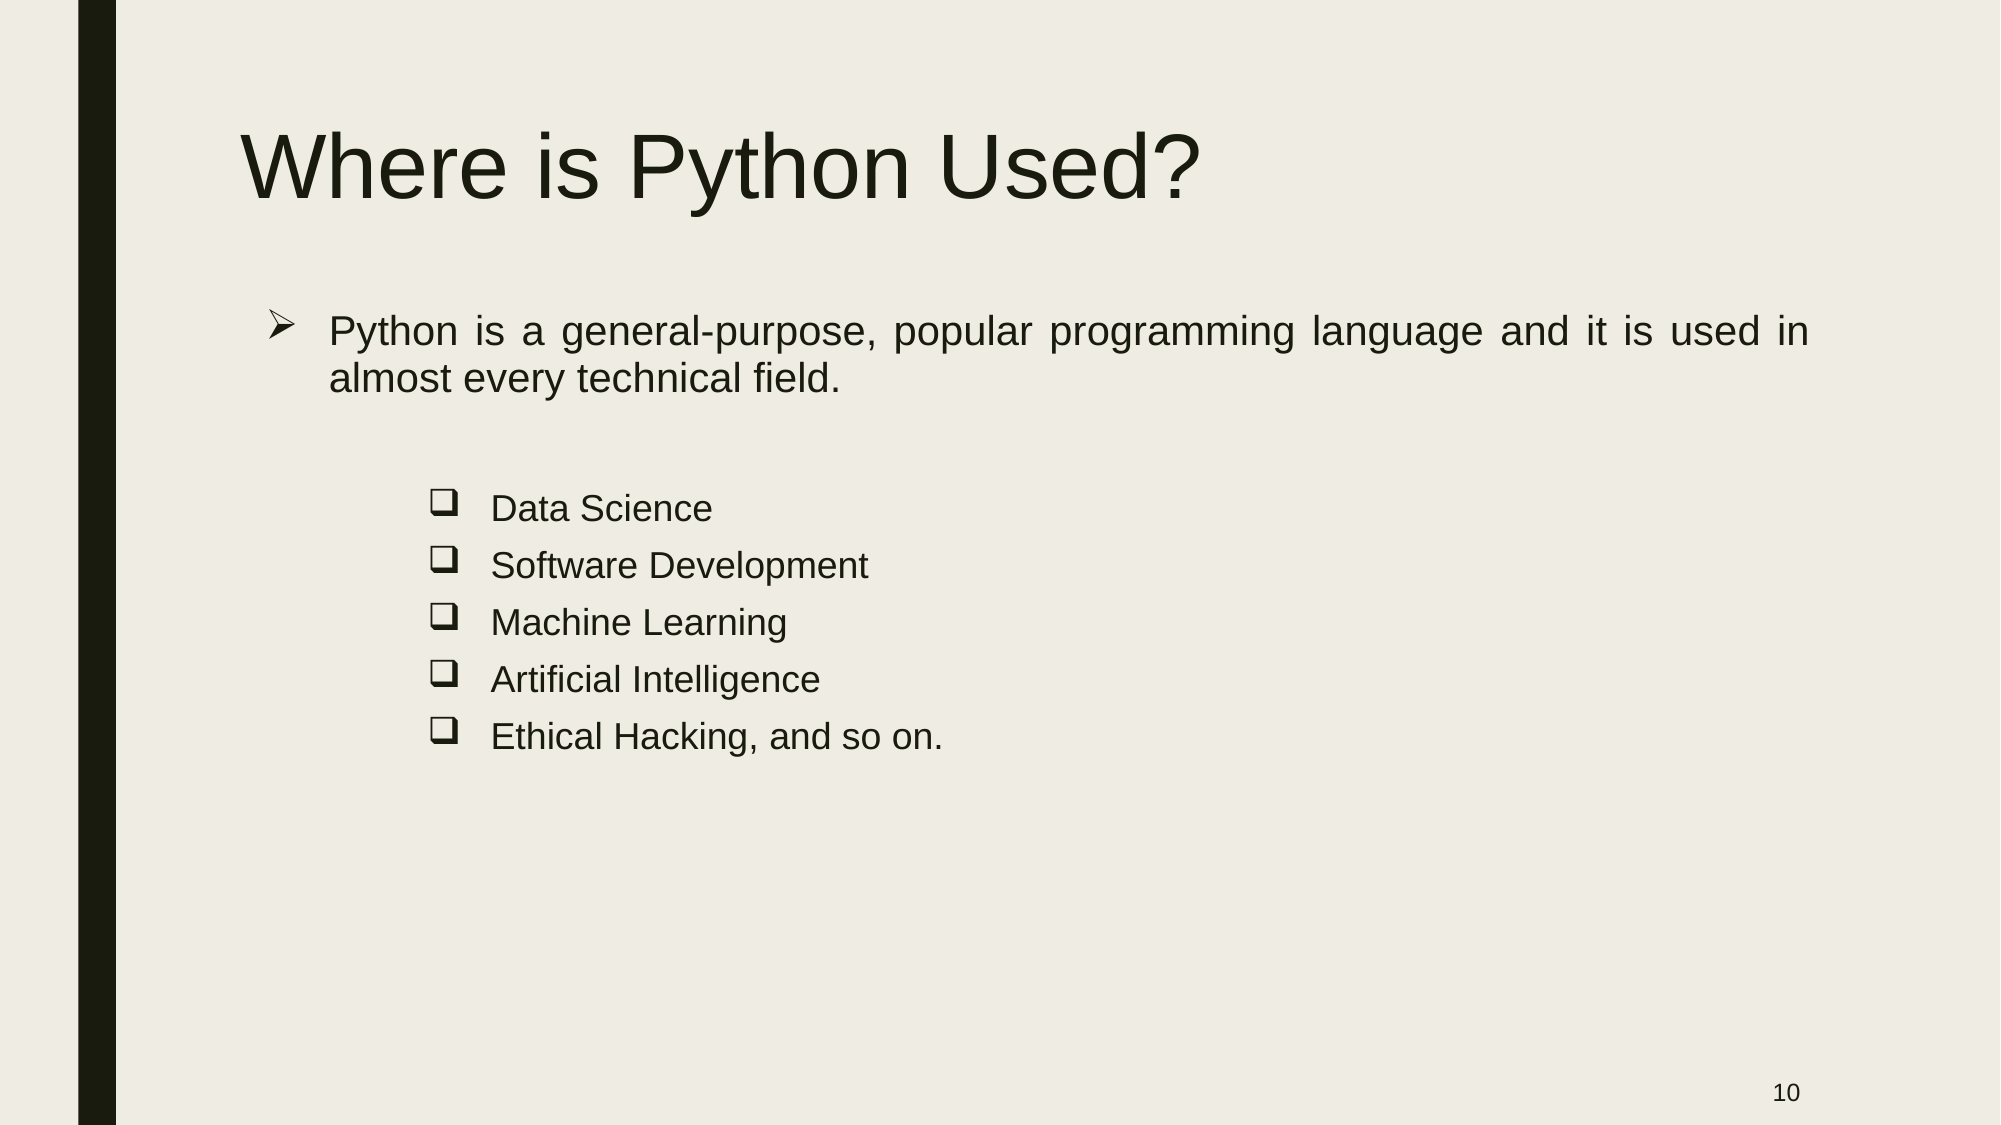

# Where is Python Used?
Python is a general-purpose, popular programming language and it is used in almost every technical field.

Data Science
Software Development
Machine Learning
Artificial Intelligence
Ethical Hacking, and so on.
10